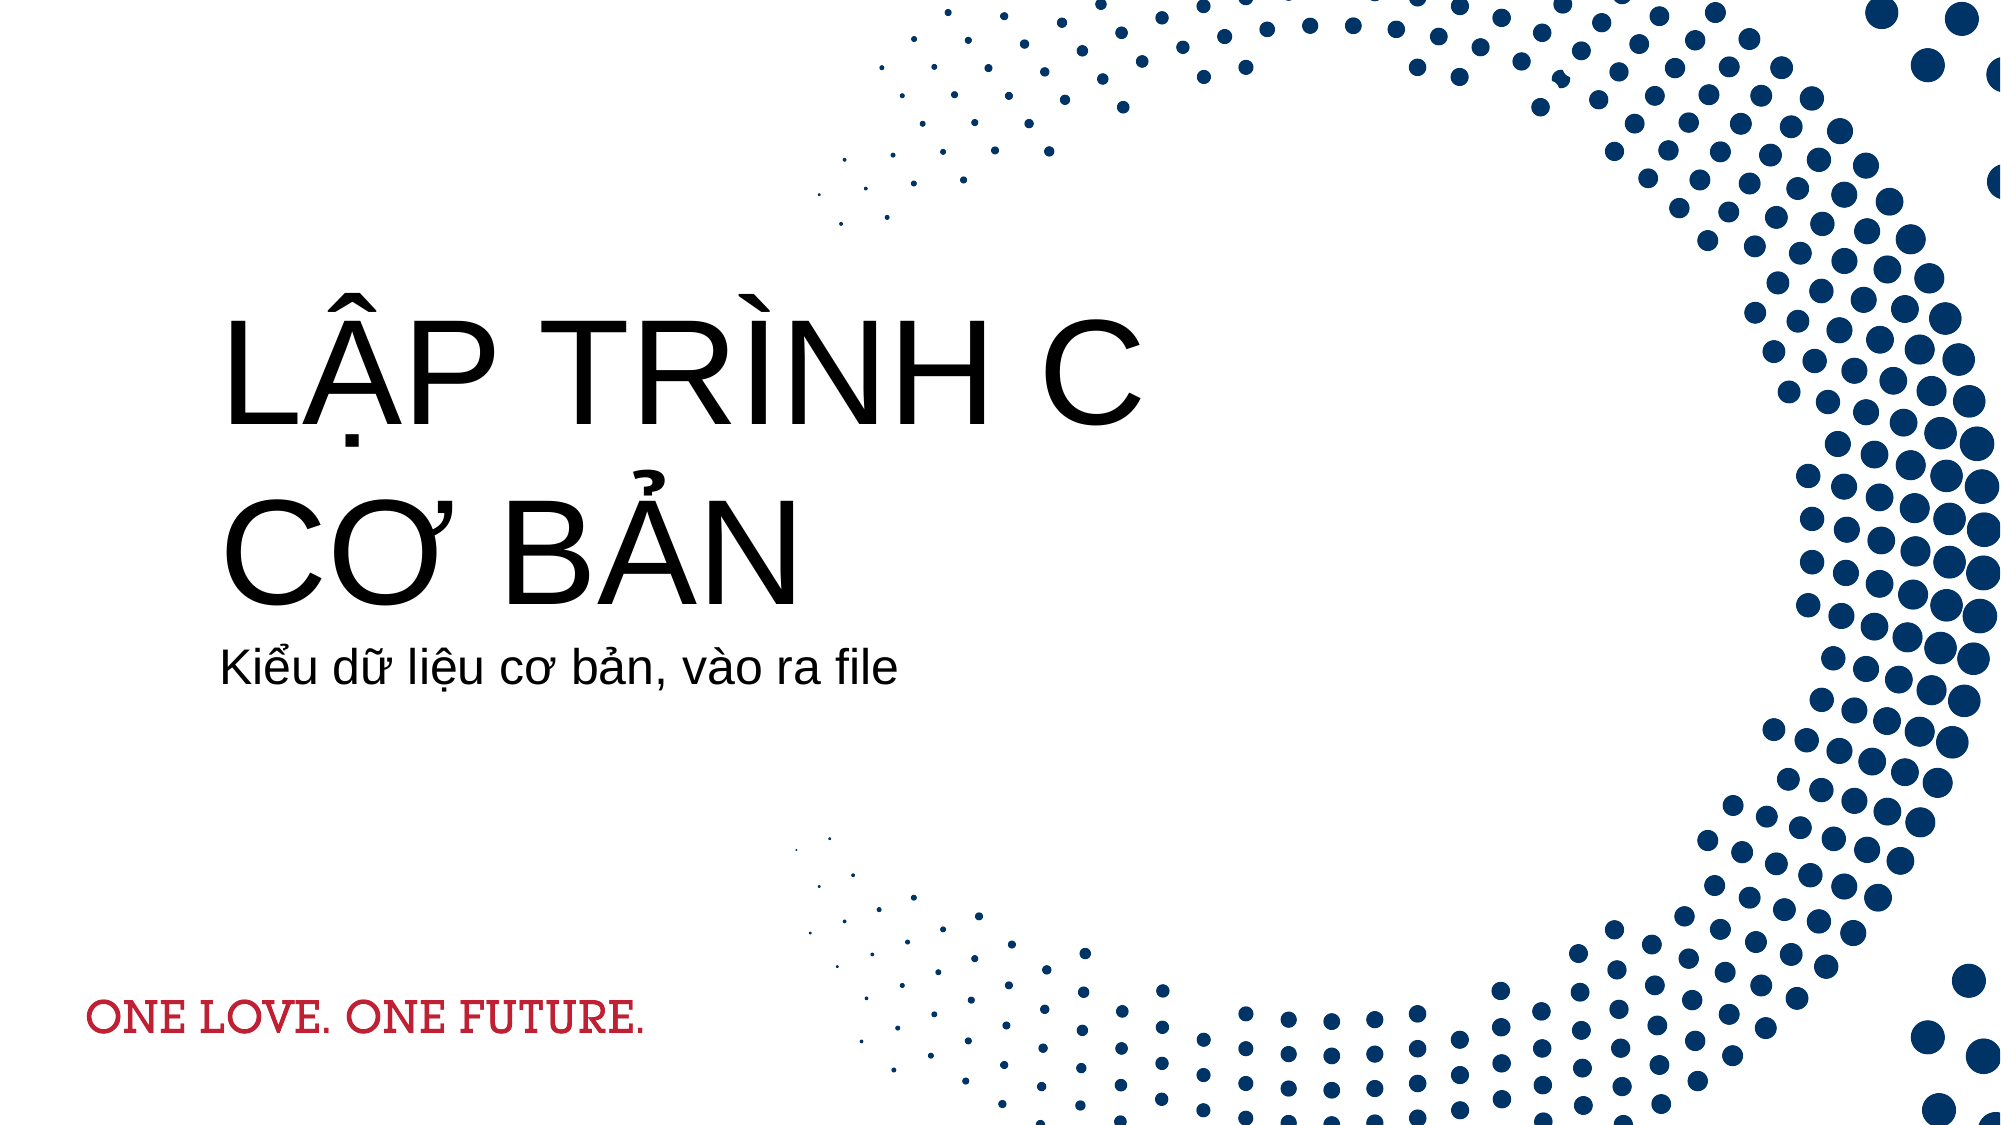

LẬP TRÌNH C CƠ BẢN
Kiểu dữ liệu cơ bản, vào ra file